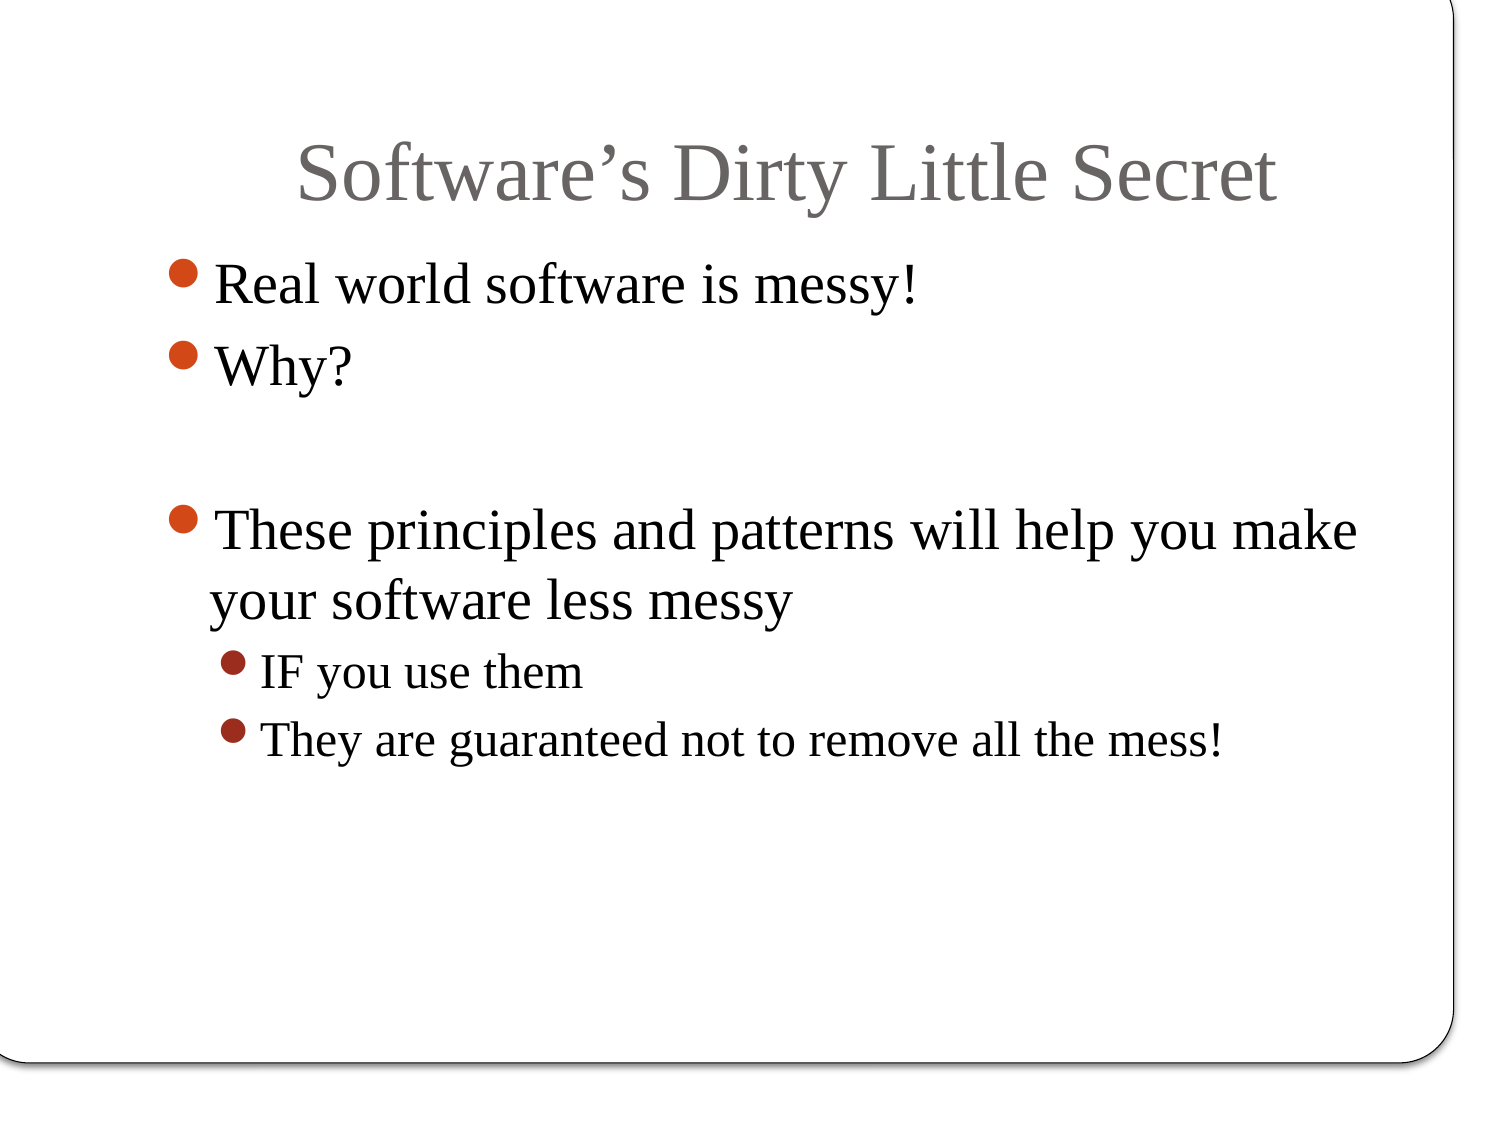

# Software’s Dirty Little Secret
Real world software is messy!
Why?

These principles and patterns will help you make your software less messy
IF you use them
They are guaranteed not to remove all the mess!